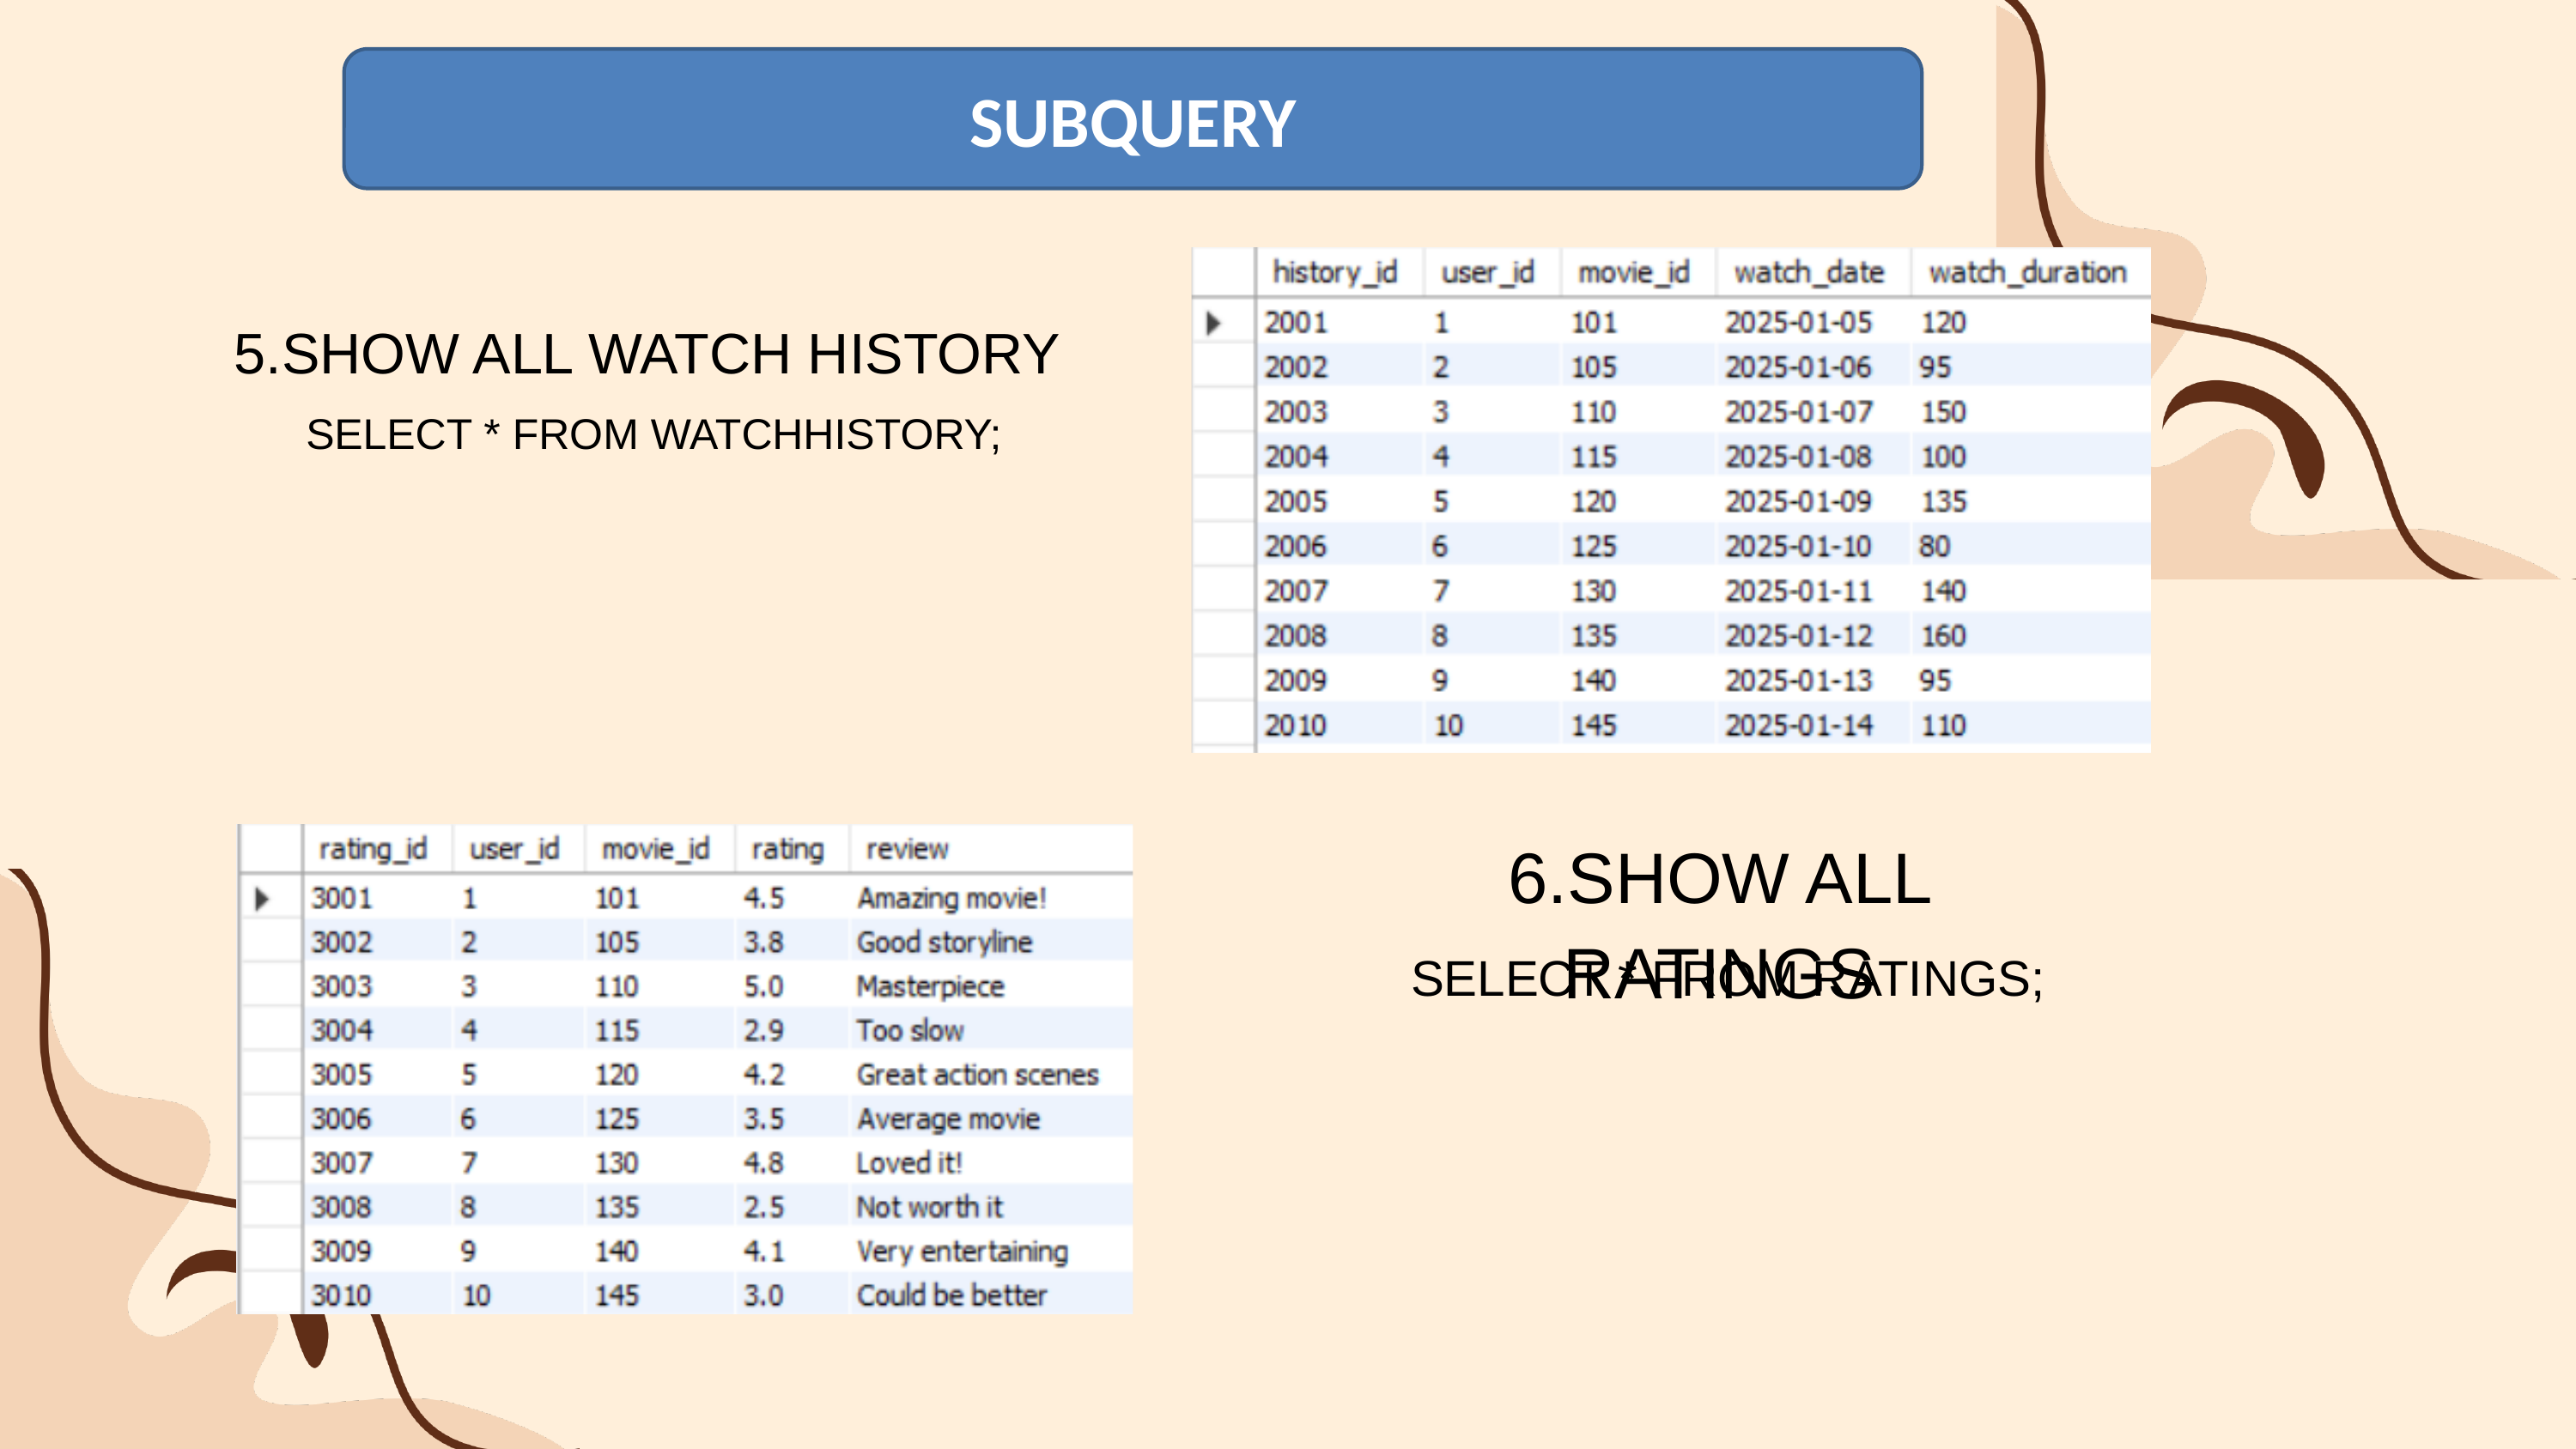

SUBQUERY

5.SHOW ALL WATCH HISTORY
SELECT * FROM WATCHHISTORY;
6.SHOW ALL RATINGS

SELECT * FROM RATINGS;